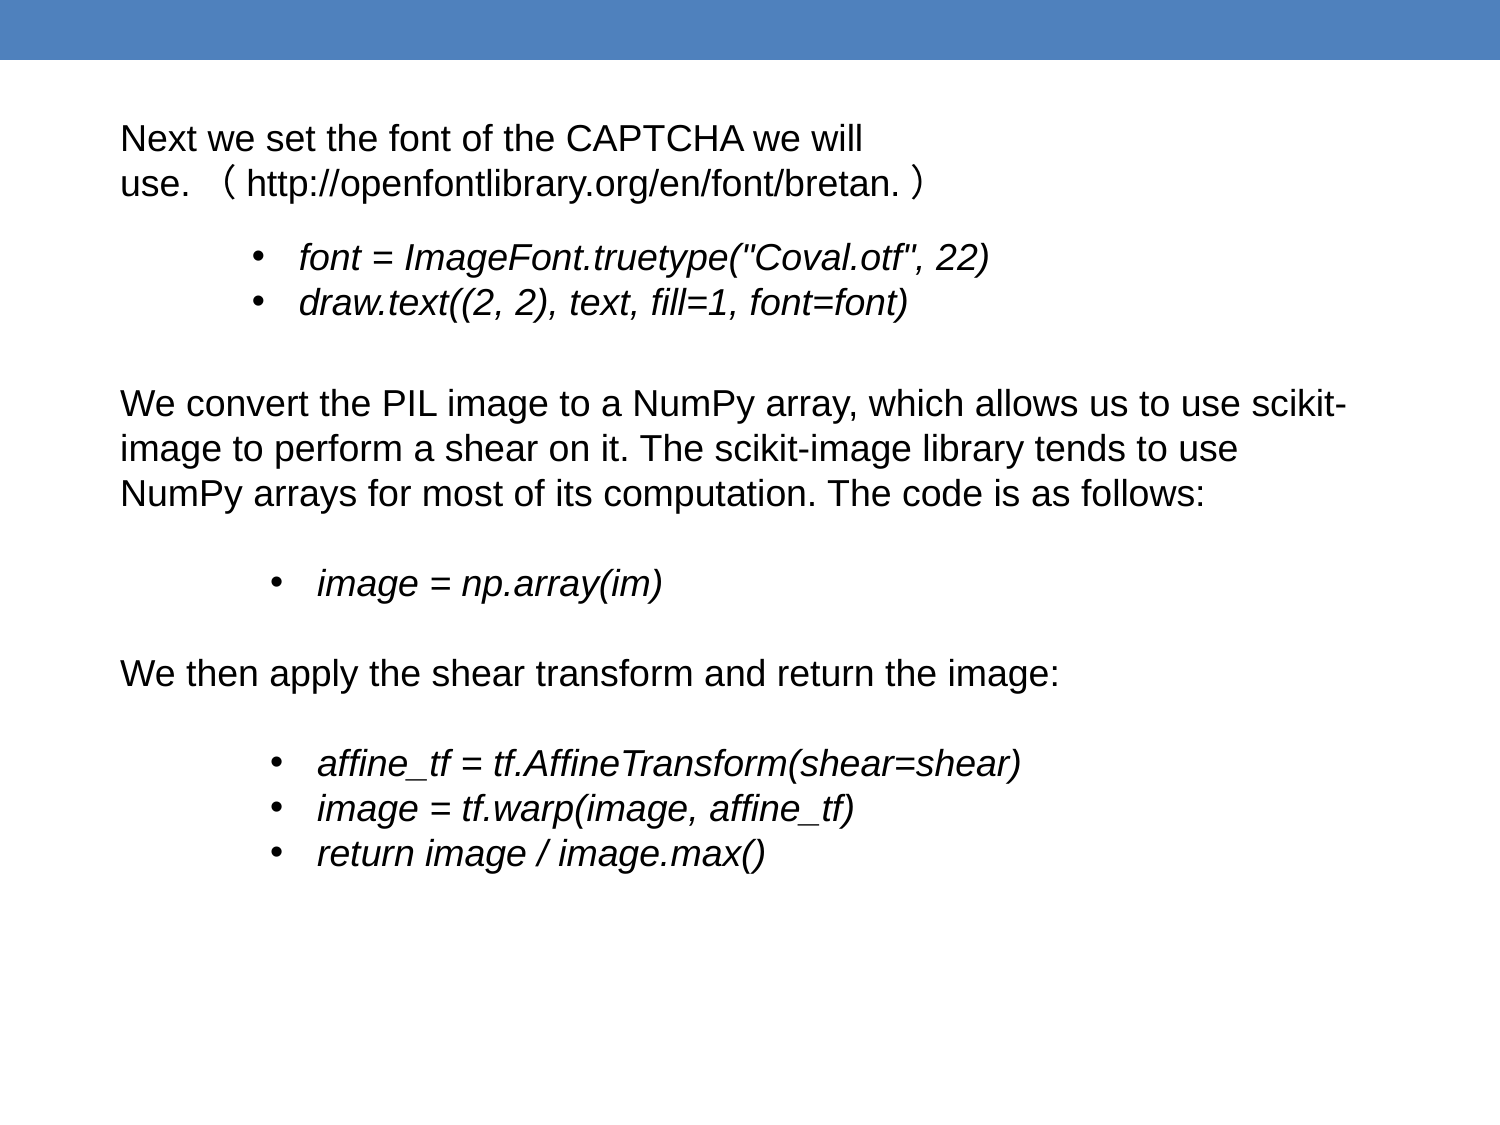

Next we set the font of the CAPTCHA we will use.（http://openfontlibrary.org/en/font/bretan.）
font = ImageFont.truetype("Coval.otf", 22)
draw.text((2, 2), text, fill=1, font=font)
We convert the PIL image to a NumPy array, which allows us to use scikit-image to perform a shear on it. The scikit-image library tends to use NumPy arrays for most of its computation. The code is as follows:

image = np.array(im)

We then apply the shear transform and return the image:

affine_tf = tf.AffineTransform(shear=shear)
image = tf.warp(image, affine_tf)
return image / image.max()